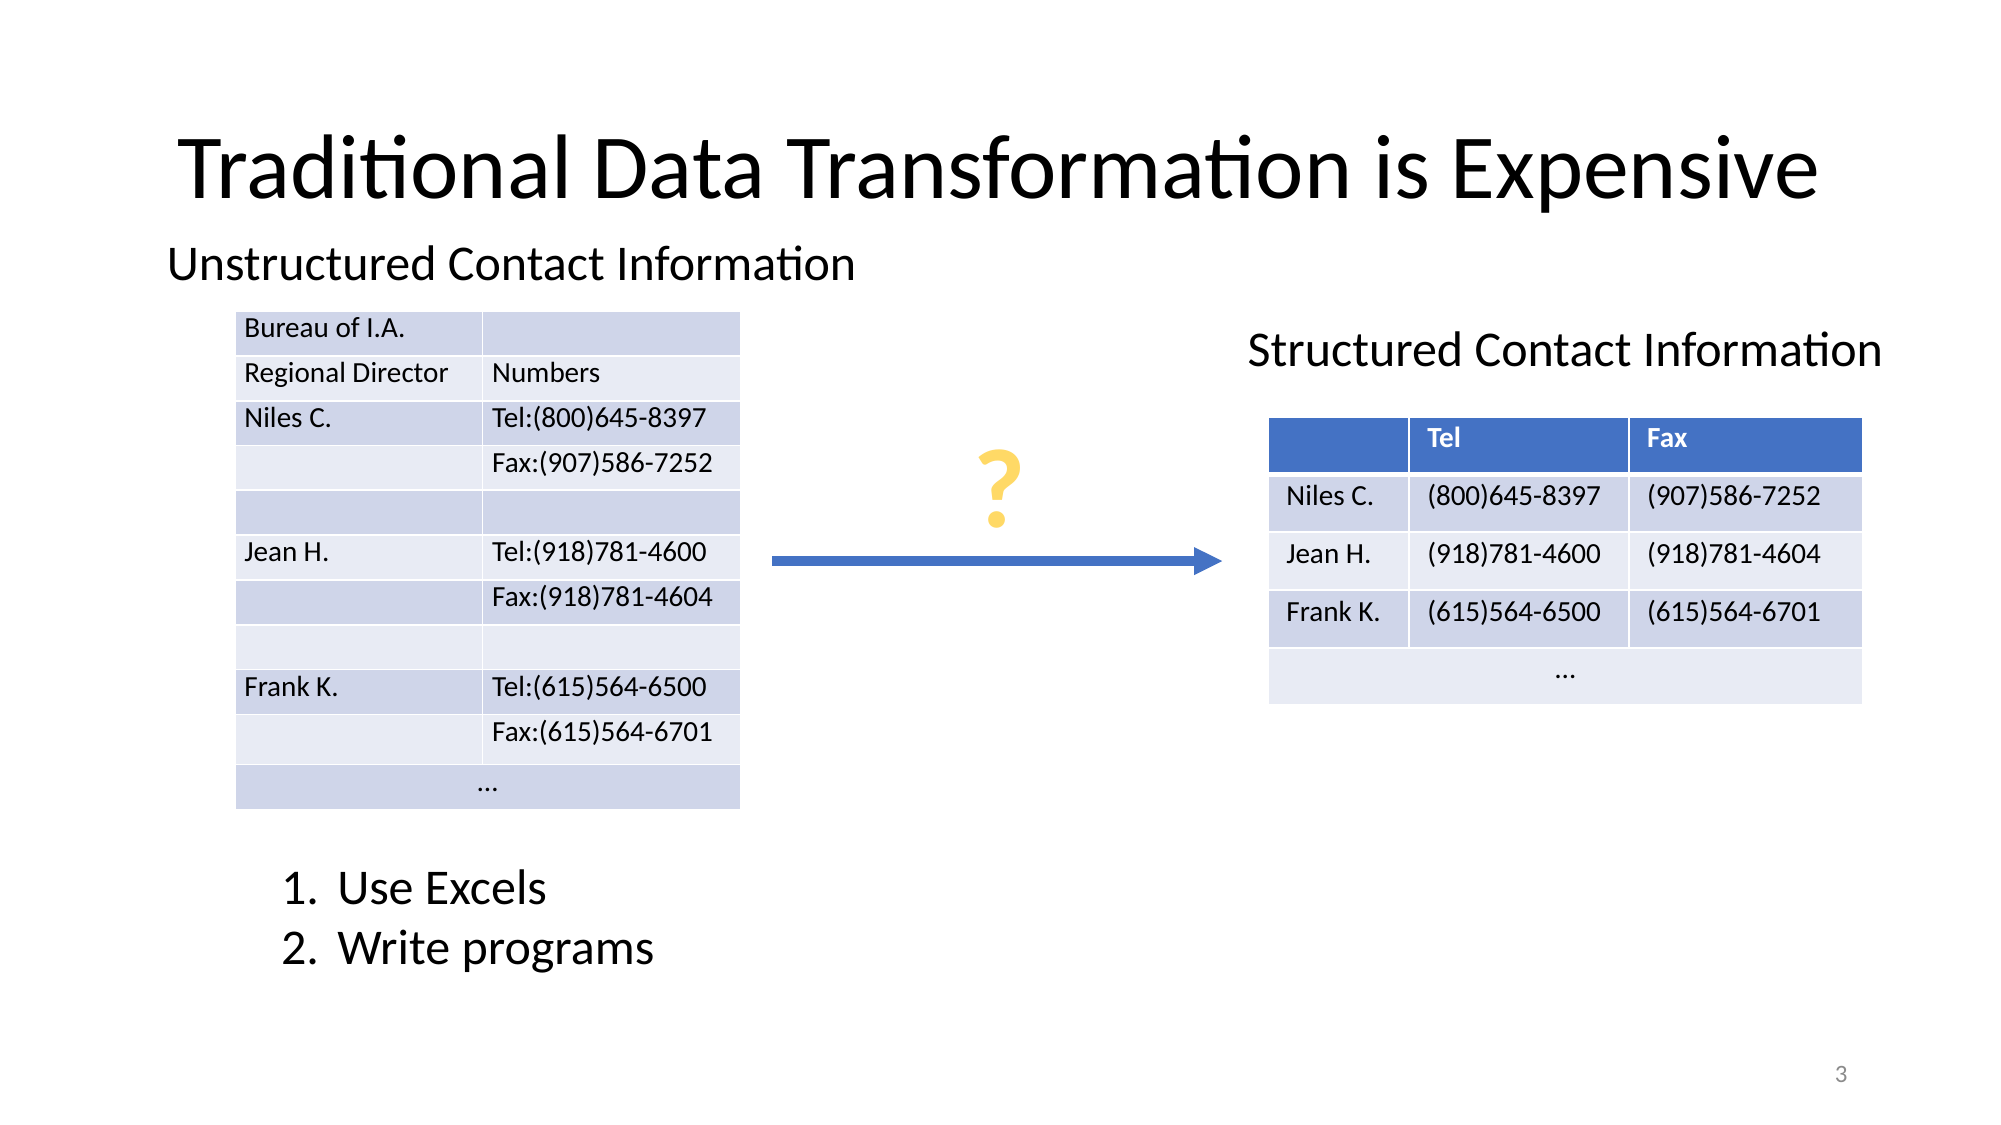

# Traditional Data Transformation is Expensive
Unstructured Contact Information
Structured Contact Information
| Bureau of I.A. |  |
| --- | --- |
| Regional Director | Numbers |
| Niles C. | Tel:(800)645-8397 |
|  | Fax:(907)586-7252 |
|  |  |
| Jean H. | Tel:(918)781-4600 |
|  | Fax:(918)781-4604 |
|  |  |
| Frank K. | Tel:(615)564-6500 |
|  | Fax:(615)564-6701 |
| … |  |
?
| Bureau of I.A. |  |
| --- | --- |
| Regional Director | Numbers |
| Niles C. | Tel:(800)645-8397 |
|  | Fax:(907)586-7252 |
|  |  |
| Jean H. | Tel:(918)781-4600 |
|  | Fax:(918)781-4604 |
|  |  |
| Frank K. | Tel:(615)564-6500 |
|  | Fax:(615)564-6701 |
| … |  |
|  | Tel | Fax |
| --- | --- | --- |
| Niles C. | (800)645-8397 | (907)586-7252 |
| Jean H. | (918)781-4600 | (918)781-4604 |
| Frank K. | (615)564-6500 | (615)564-6701 |
| … |  |  |
Use Excels
Write programs
3